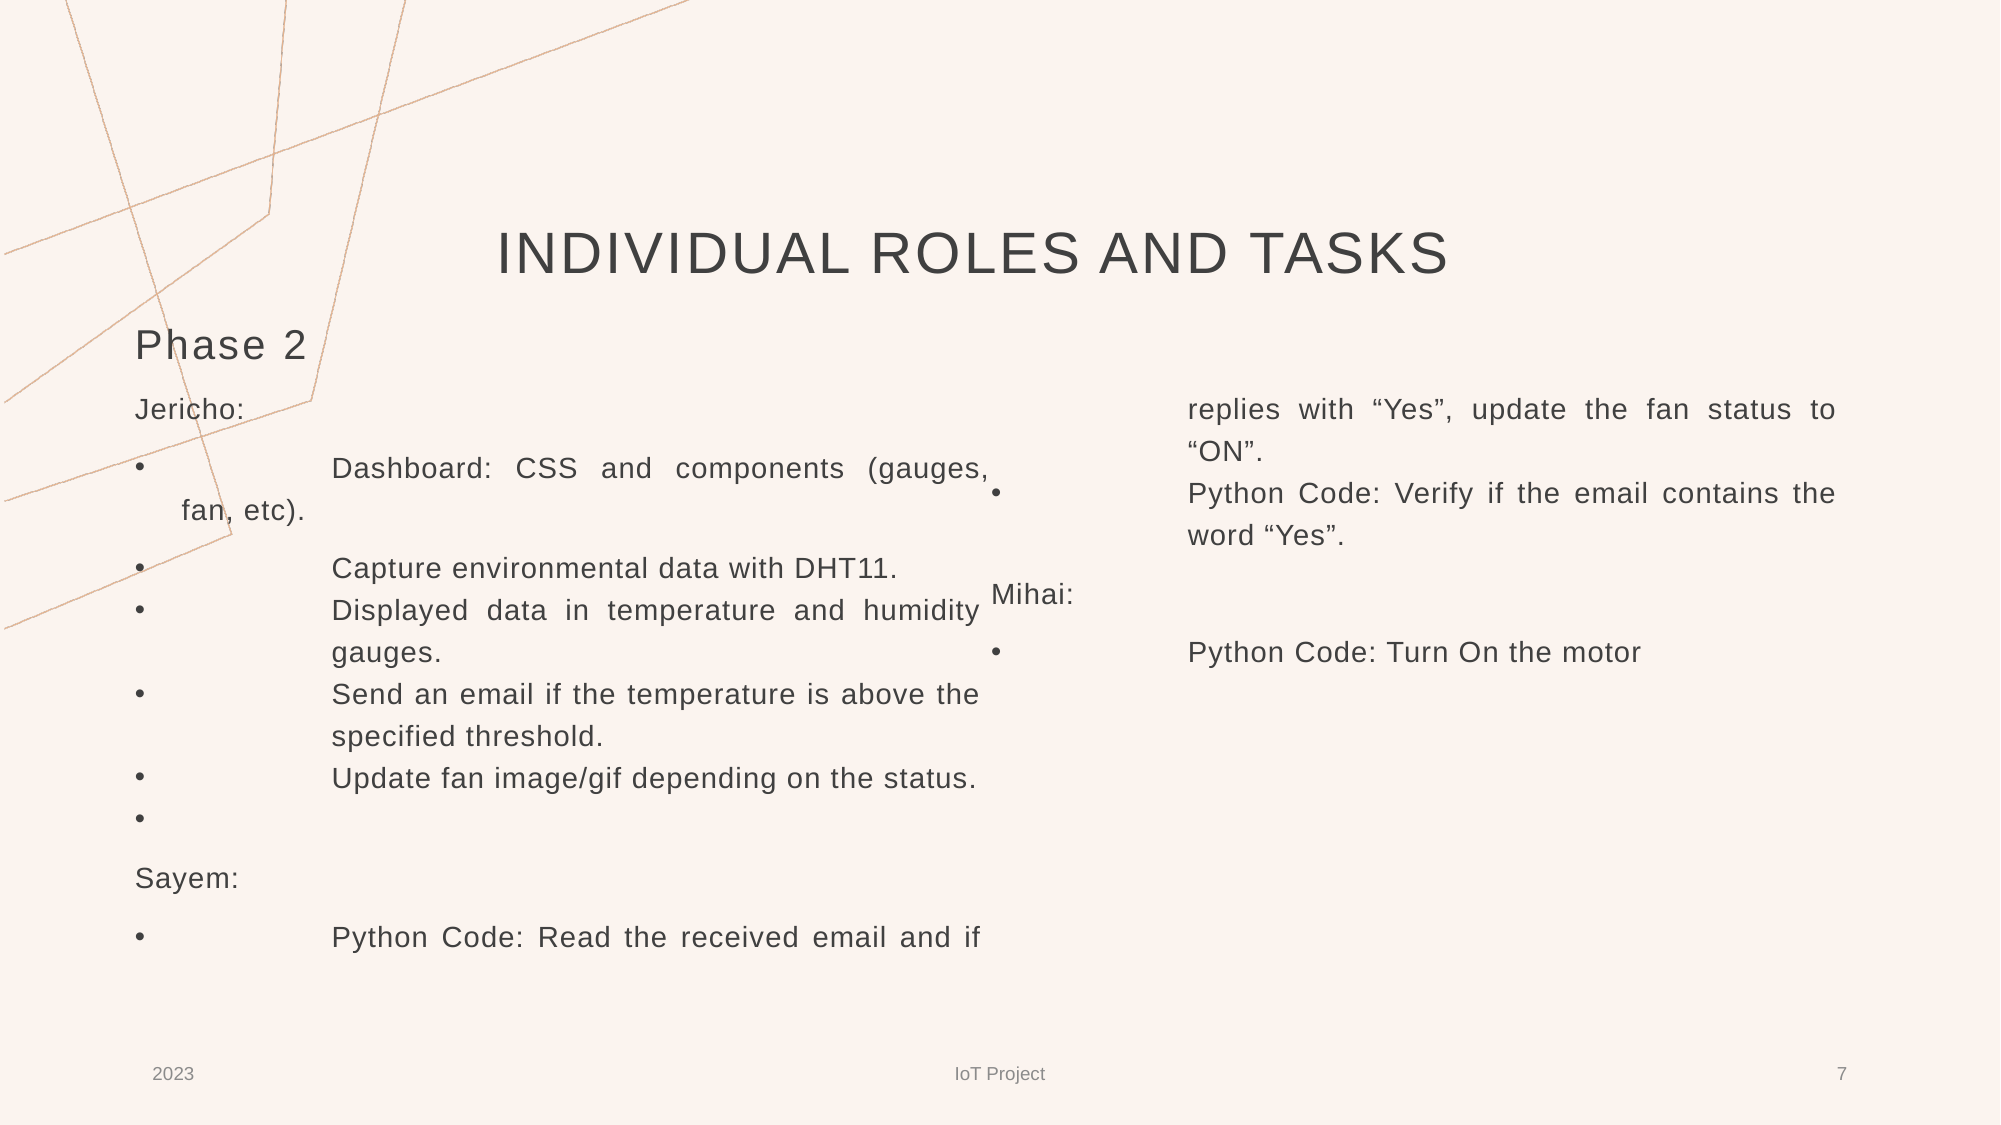

# Individual Roles and Tasks
Phase 2
Jericho:
	Dashboard: CSS and components (gauges, fan, etc).
	Capture environmental data with DHT11.
	Displayed data in temperature and humidity 	gauges.
	Send an email if the temperature is above the 	specified threshold.
	Update fan image/gif depending on the status.

Sayem:
	Python Code: Read the received email and if 	replies with “Yes”, update the fan status to 	“ON”.
	Python Code: Verify if the email contains the 	word “Yes”.
Mihai:
	Python Code: Turn On the motor
2023
IoT Project
7